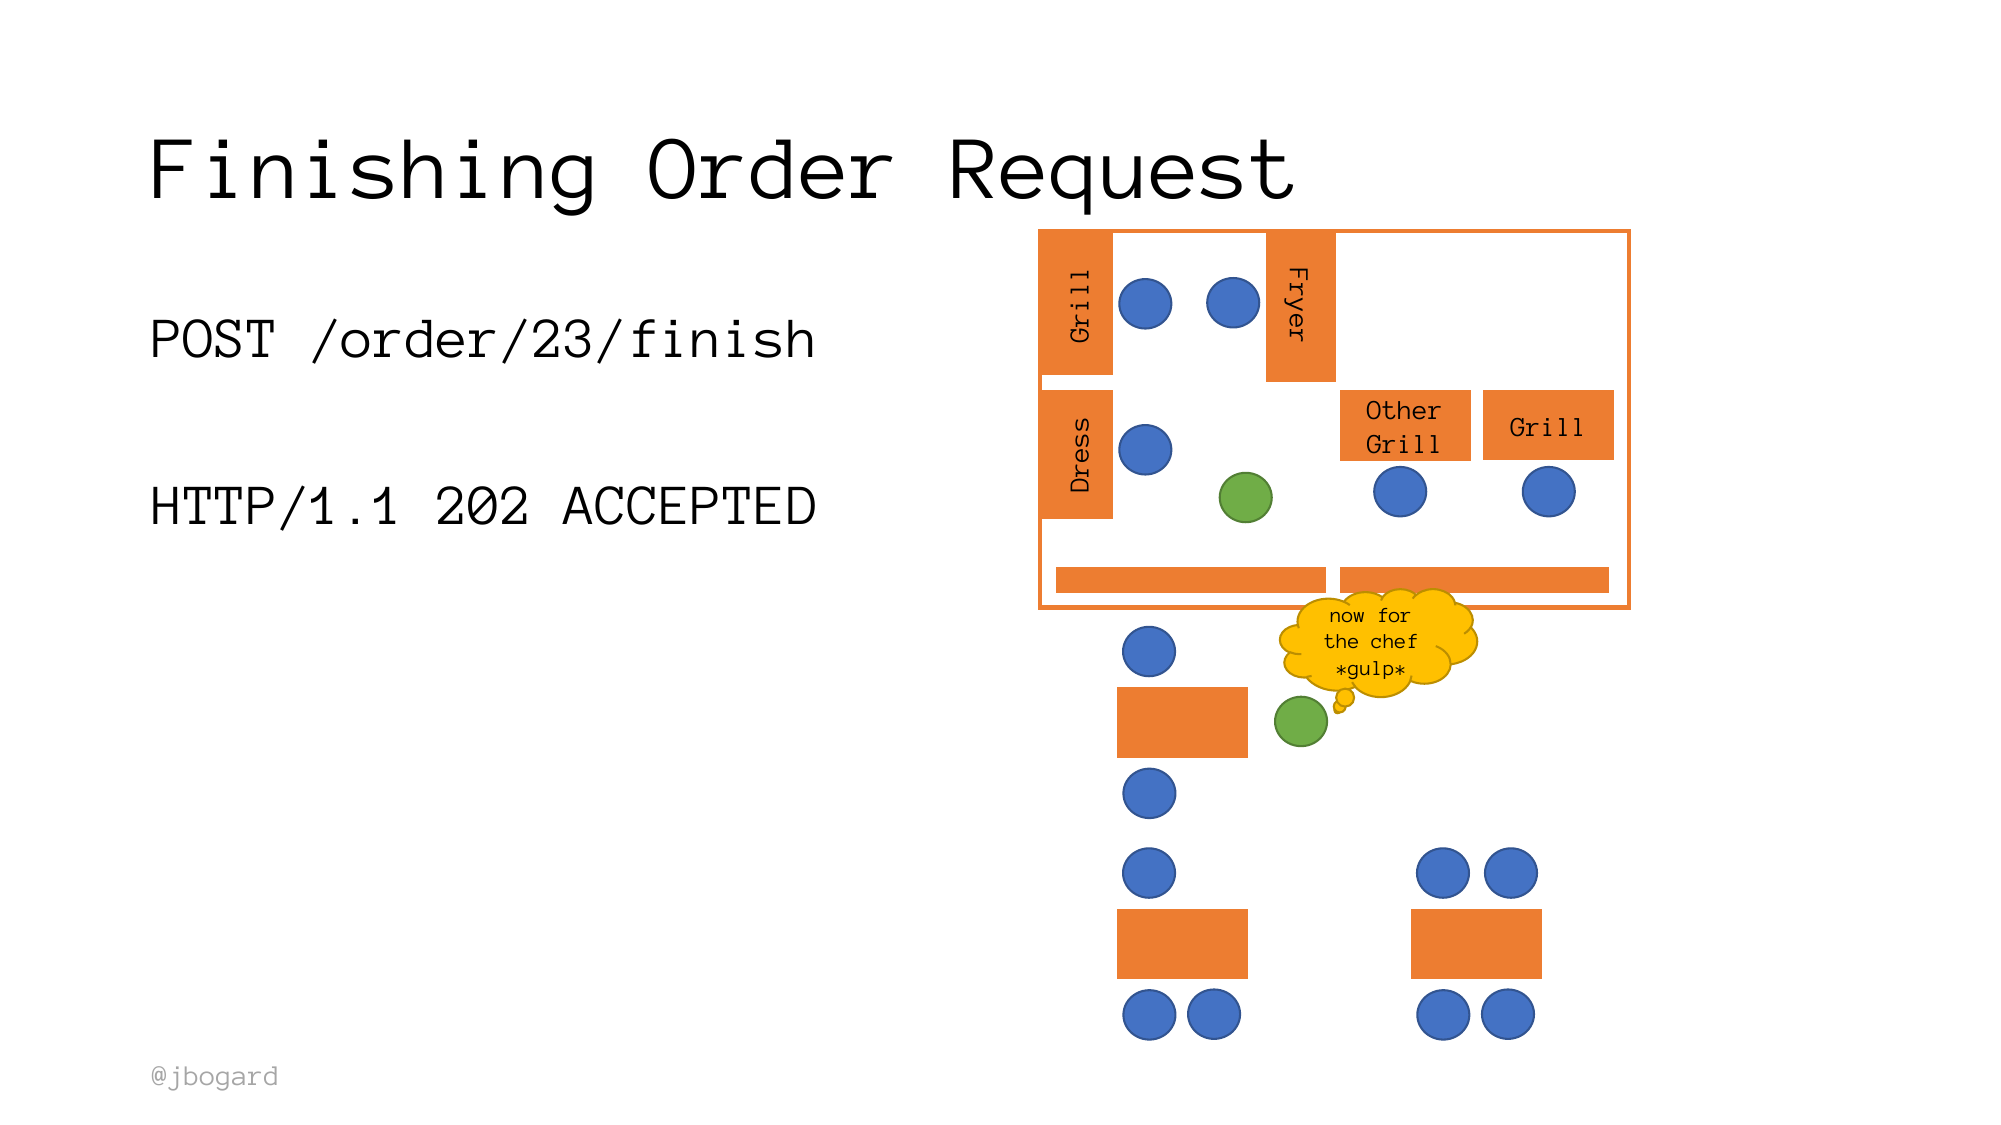

# Finishing Order Request

Grill
Fryer

POST /order/23/finish

HTTP/1.1 202 ACCEPTED
Grill
Other Grill
Dress

now for the chef *gulp*